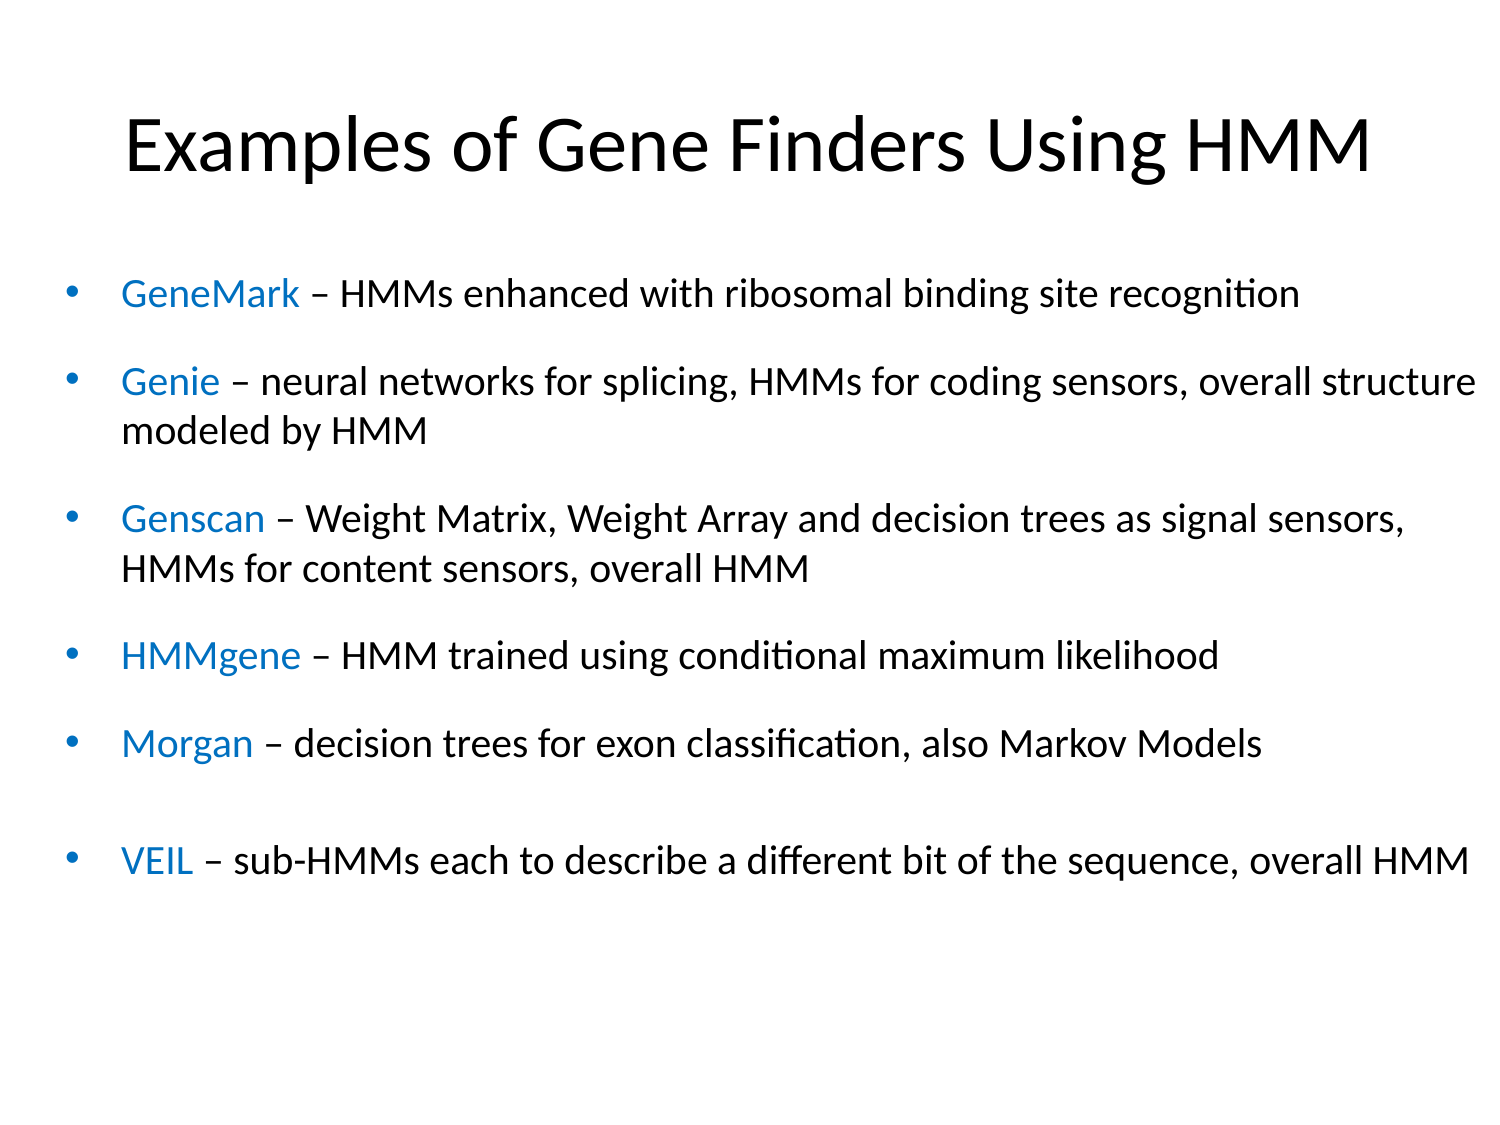

# Examples of Gene Finders Using HMM

GeneMark – HMMs enhanced with ribosomal binding site recognition

Genie – neural networks for splicing, HMMs for coding sensors, overall structure modeled by HMM

Genscan – Weight Matrix, Weight Array and decision trees as signal sensors, HMMs for content sensors, overall HMM

HMMgene – HMM trained using conditional maximum likelihood

Morgan – decision trees for exon classification, also Markov Models

VEIL – sub-HMMs each to describe a different bit of the sequence, overall HMM